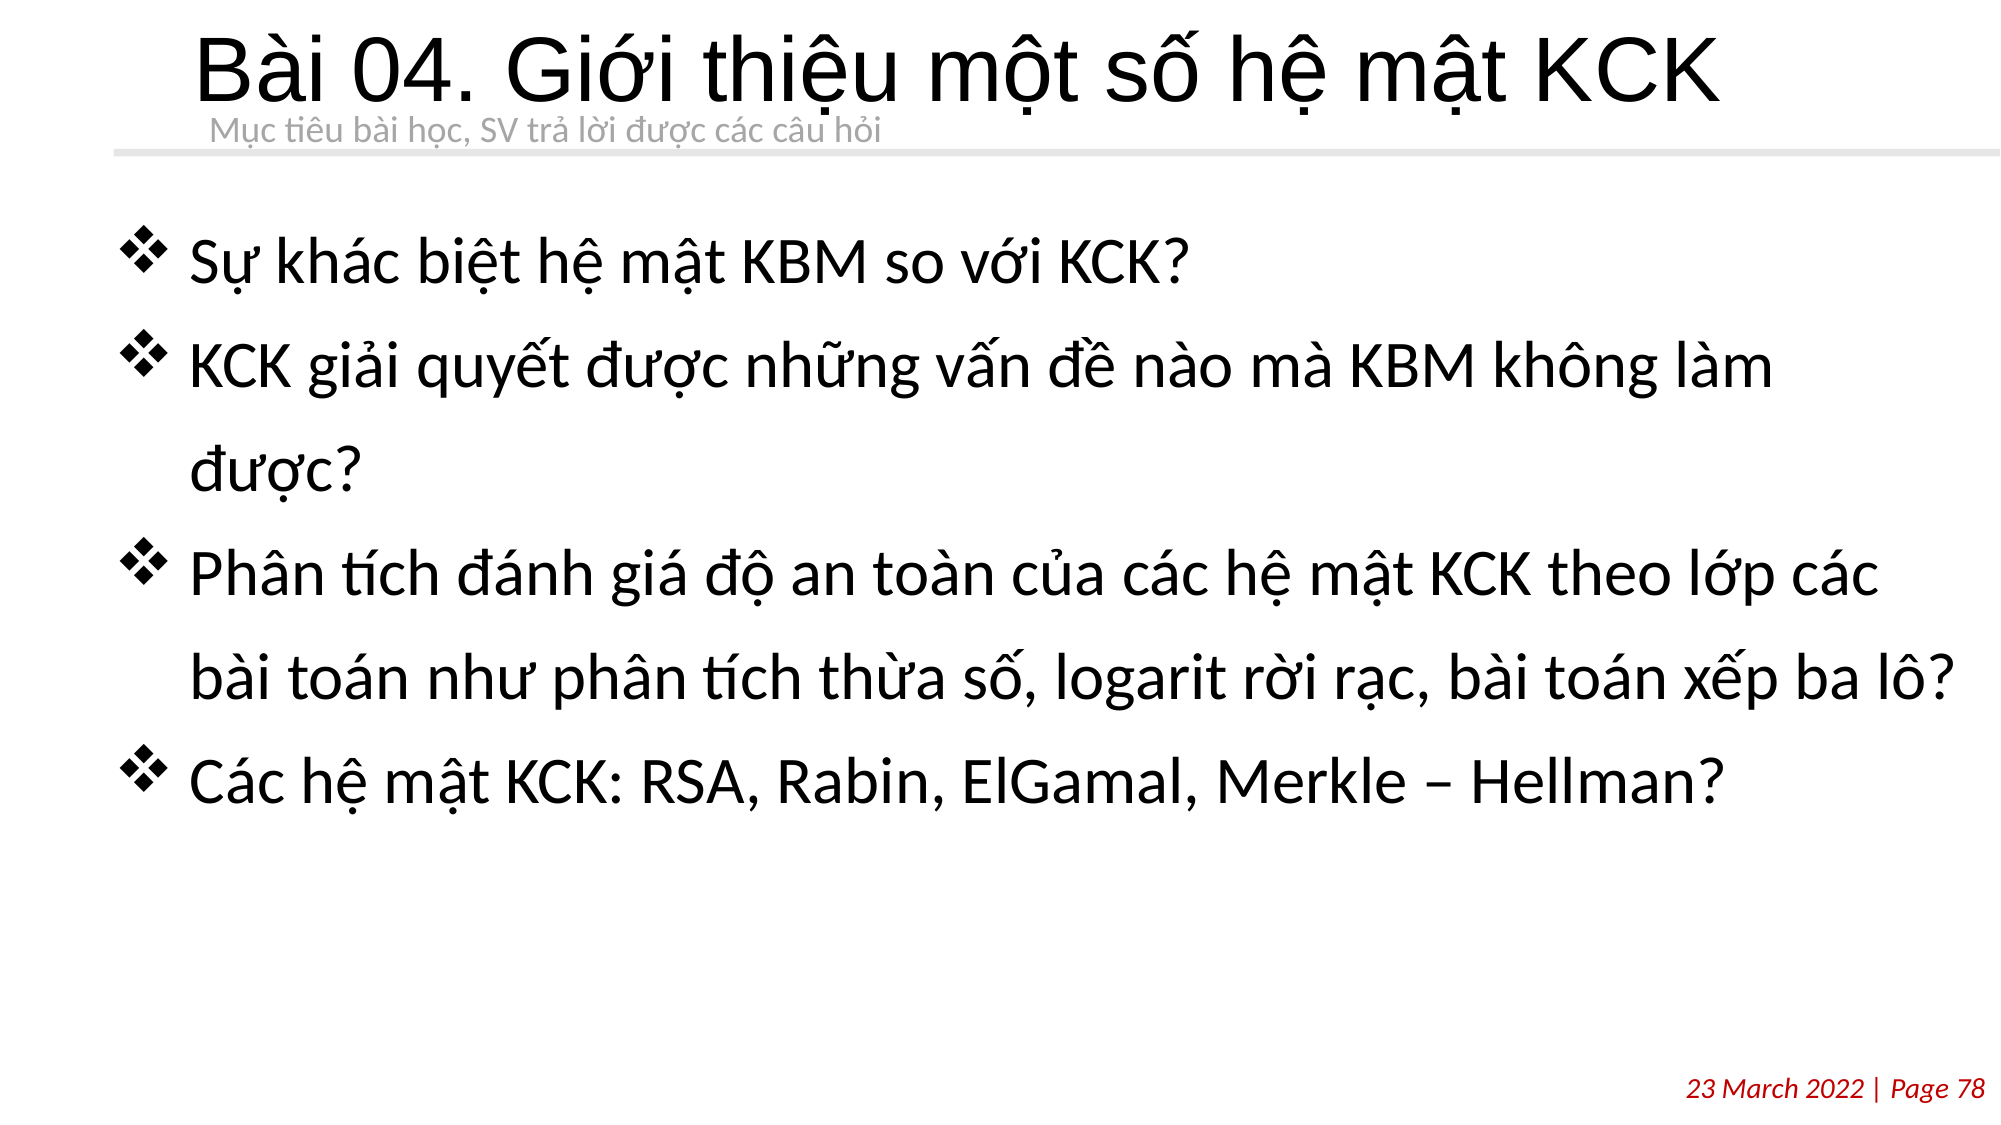

# Bài 04. Giới thiệu một số hệ mật KCK
Mục tiêu bài học, SV trả lời được các câu hỏi
Sự khác biệt hệ mật KBM so với KCK?
KCK giải quyết được những vấn đề nào mà KBM không làm được?
Phân tích đánh giá độ an toàn của các hệ mật KCK theo lớp các bài toán như phân tích thừa số, logarit rời rạc, bài toán xếp ba lô?
Các hệ mật KCK: RSA, Rabin, ElGamal, Merkle – Hellman?